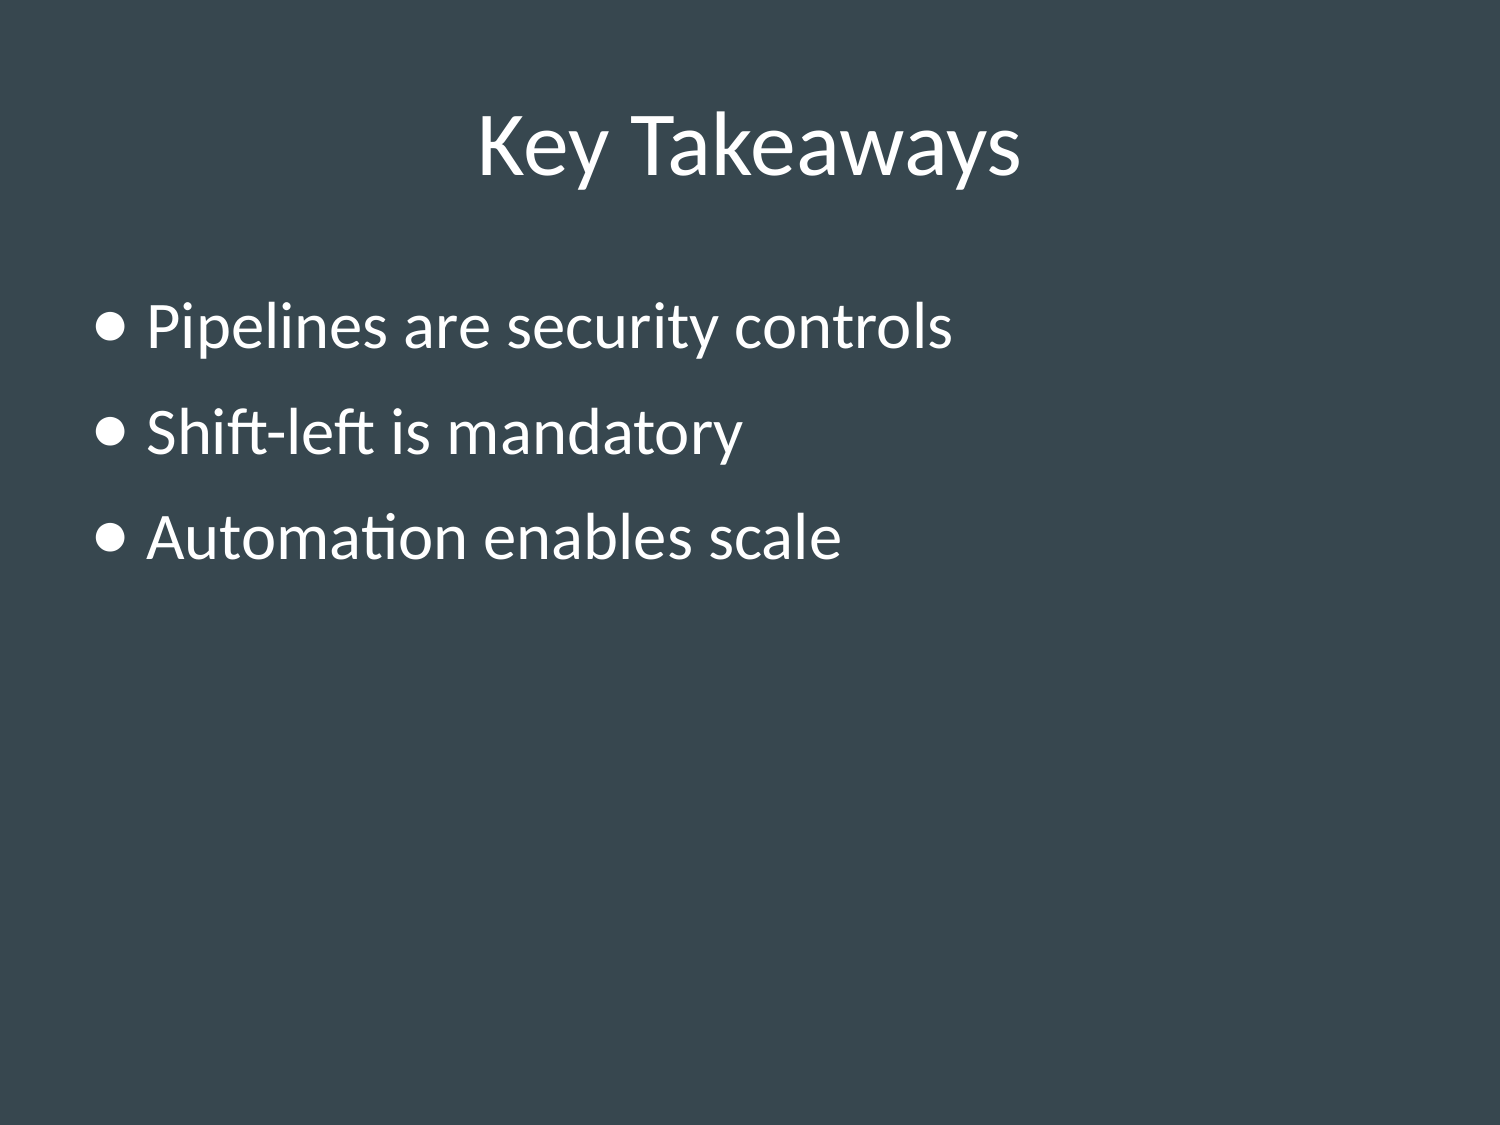

# Key Takeaways
Pipelines are security controls
Shift-left is mandatory
Automation enables scale